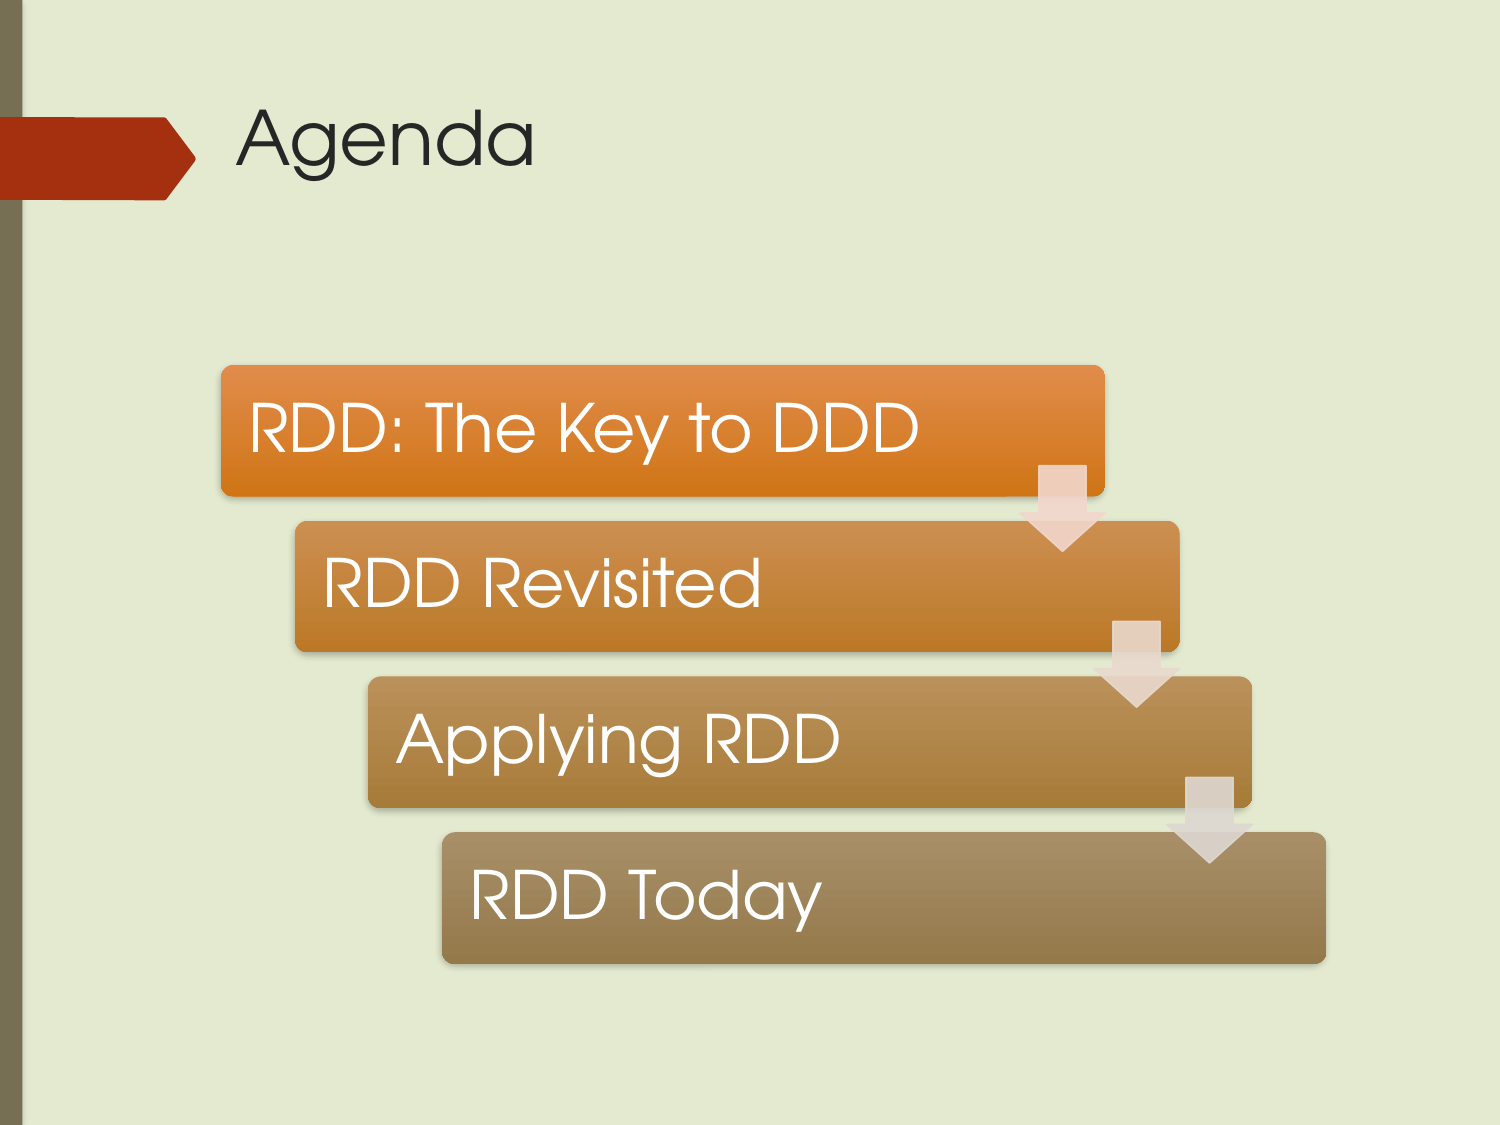

# Agenda

RDD: The Key to DDD
RDD Revisited
Applying RDD
RDD Today